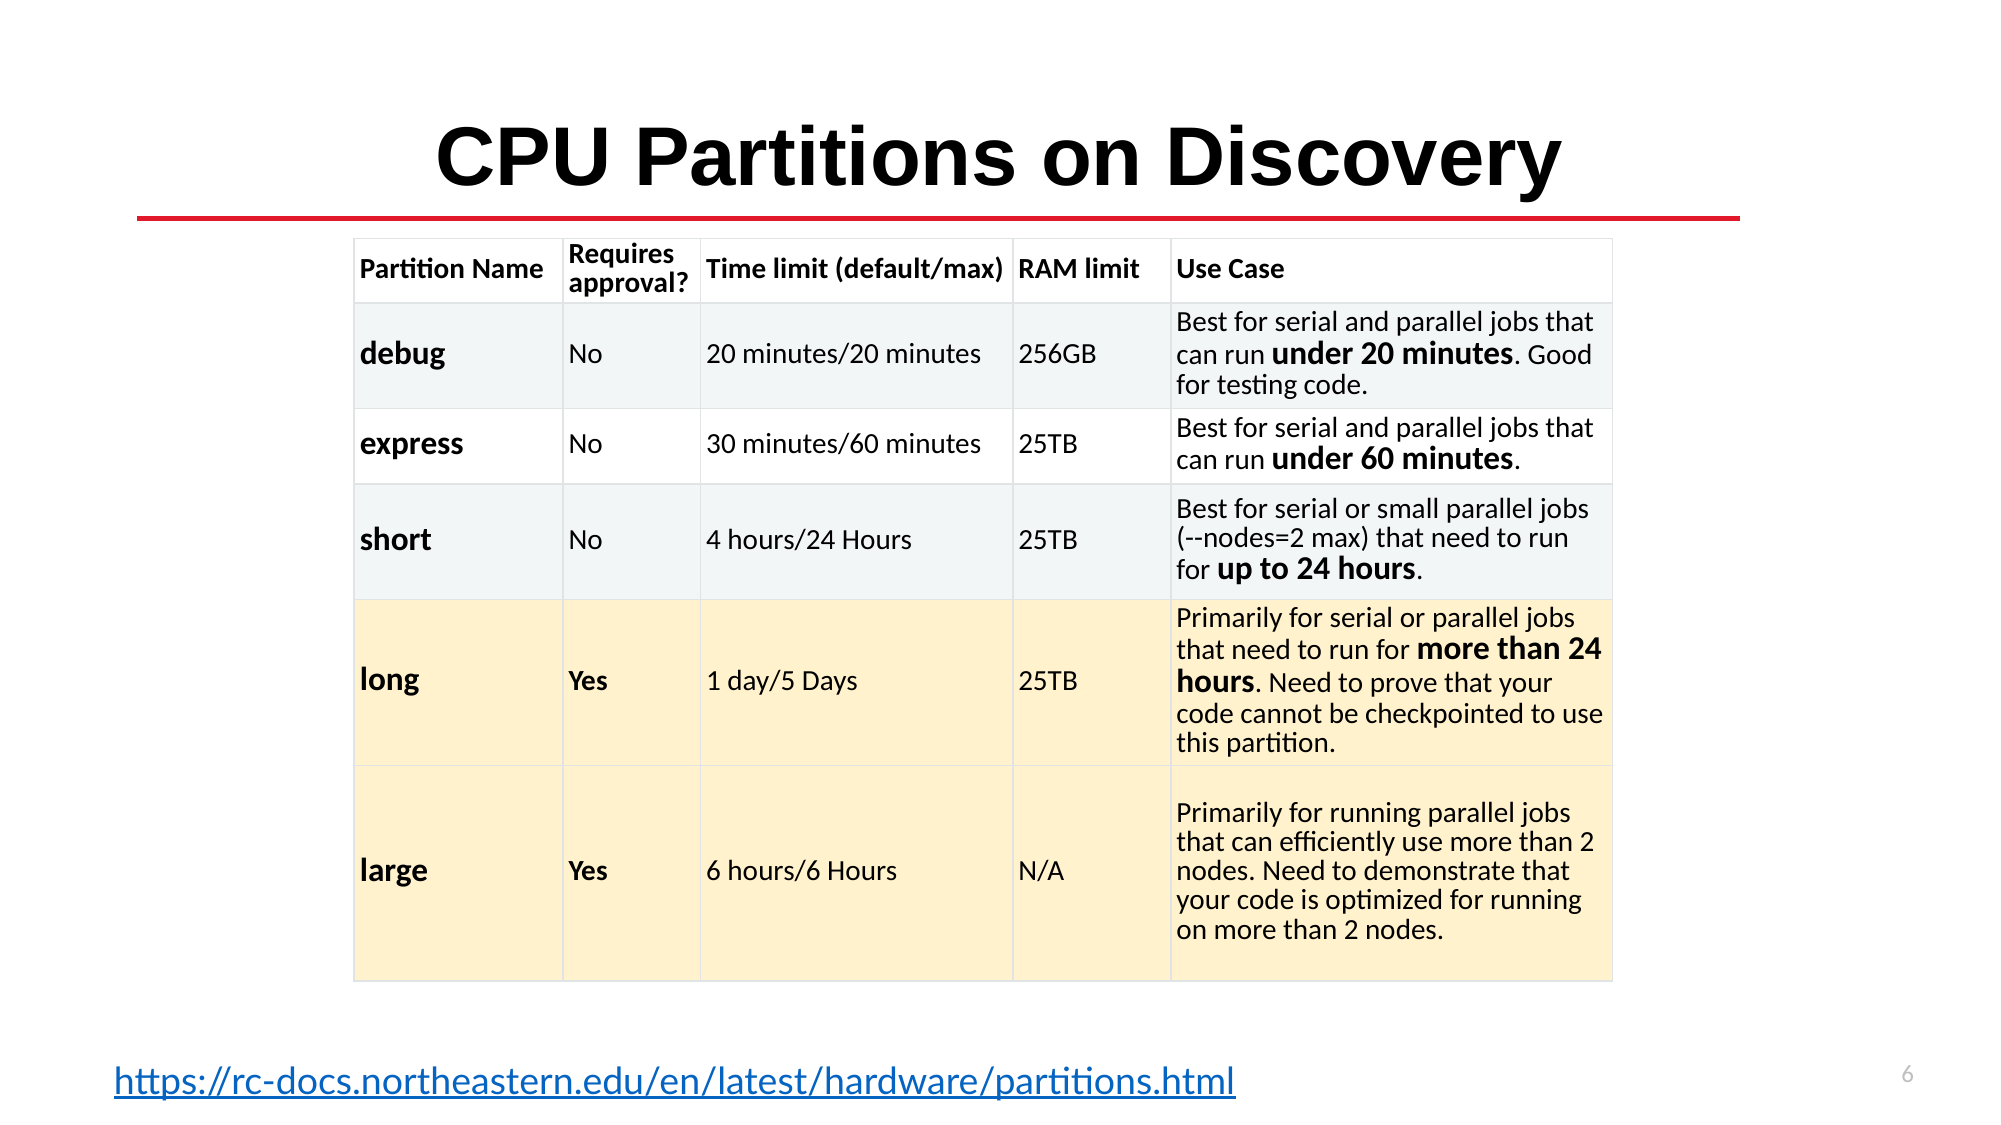

# CPU Partitions on Discovery
| Partition Name | Requires approval? | Time limit (default/max) | RAM limit | Use Case |
| --- | --- | --- | --- | --- |
| debug | No | 20 minutes/20 minutes | 256GB | Best for serial and parallel jobs that can run under 20 minutes. Good for testing code. |
| express | No | 30 minutes/60 minutes | 25TB | Best for serial and parallel jobs that can run under 60 minutes. |
| short | No | 4 hours/24 Hours | 25TB | Best for serial or small parallel jobs (--nodes=2 max) that need to run for up to 24 hours. |
| long | Yes | 1 day/5 Days | 25TB | Primarily for serial or parallel jobs that need to run for more than 24 hours. Need to prove that your code cannot be checkpointed to use this partition. |
| large | Yes | 6 hours/6 Hours | N/A | Primarily for running parallel jobs that can efficiently use more than 2 nodes. Need to demonstrate that your code is optimized for running on more than 2 nodes. |
6
https://rc-docs.northeastern.edu/en/latest/hardware/partitions.html